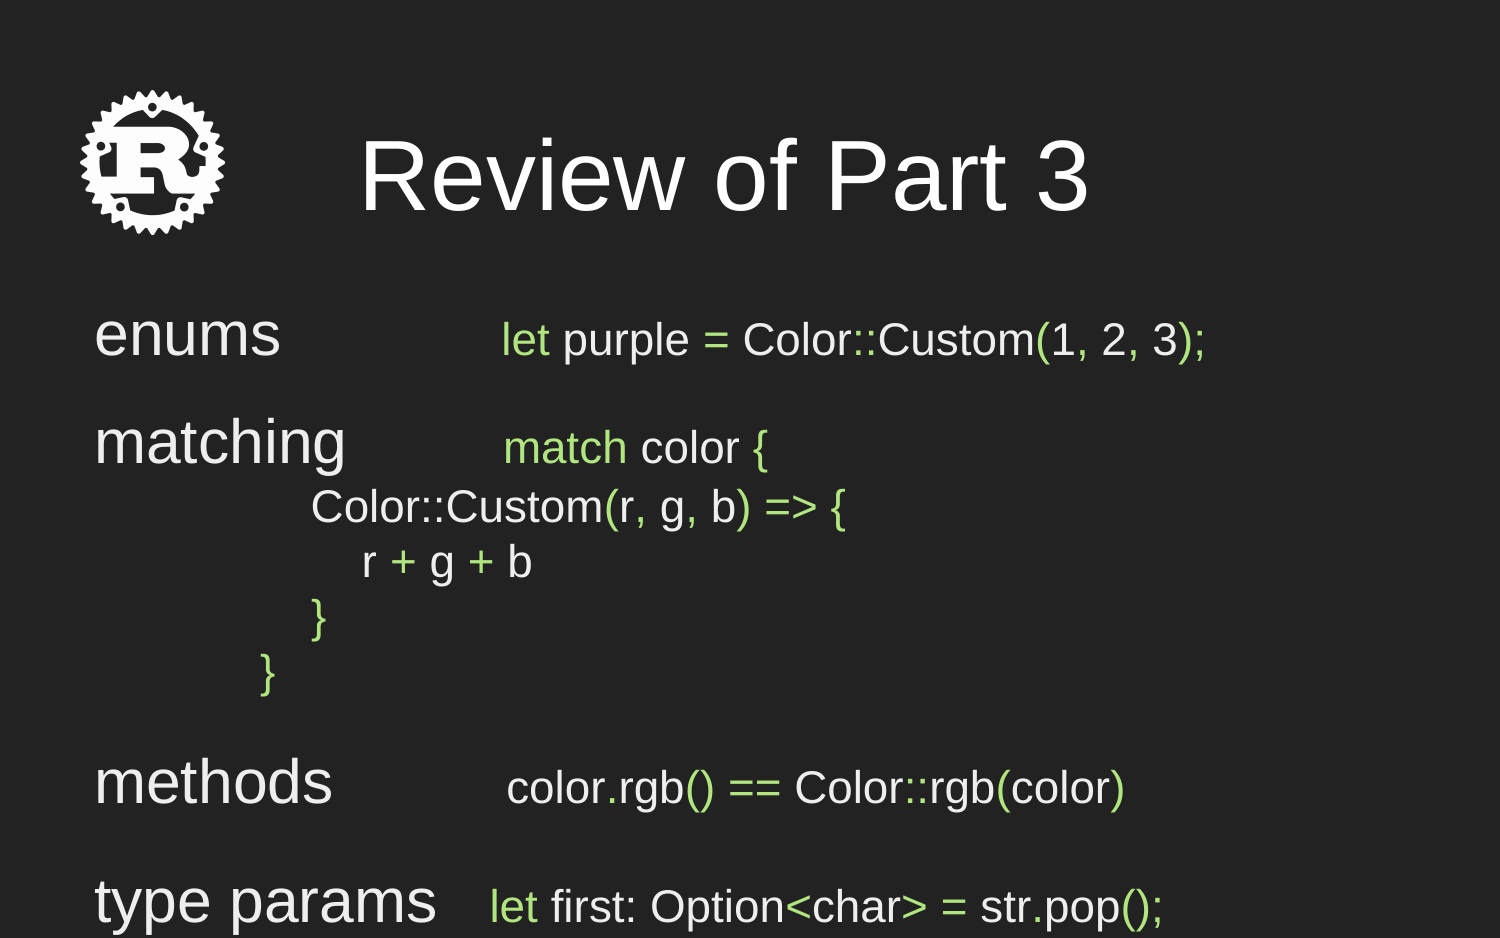

# Review of Part 3
enums             let purple = Color::Custom(1, 2, 3);
matching         match color {
                 Color::Custom(r, g, b) => {
                     r + g + b
                 }
             }
methods          color.rgb() == Color::rgb(color)
type params   let first: Option<char> = str.pop();